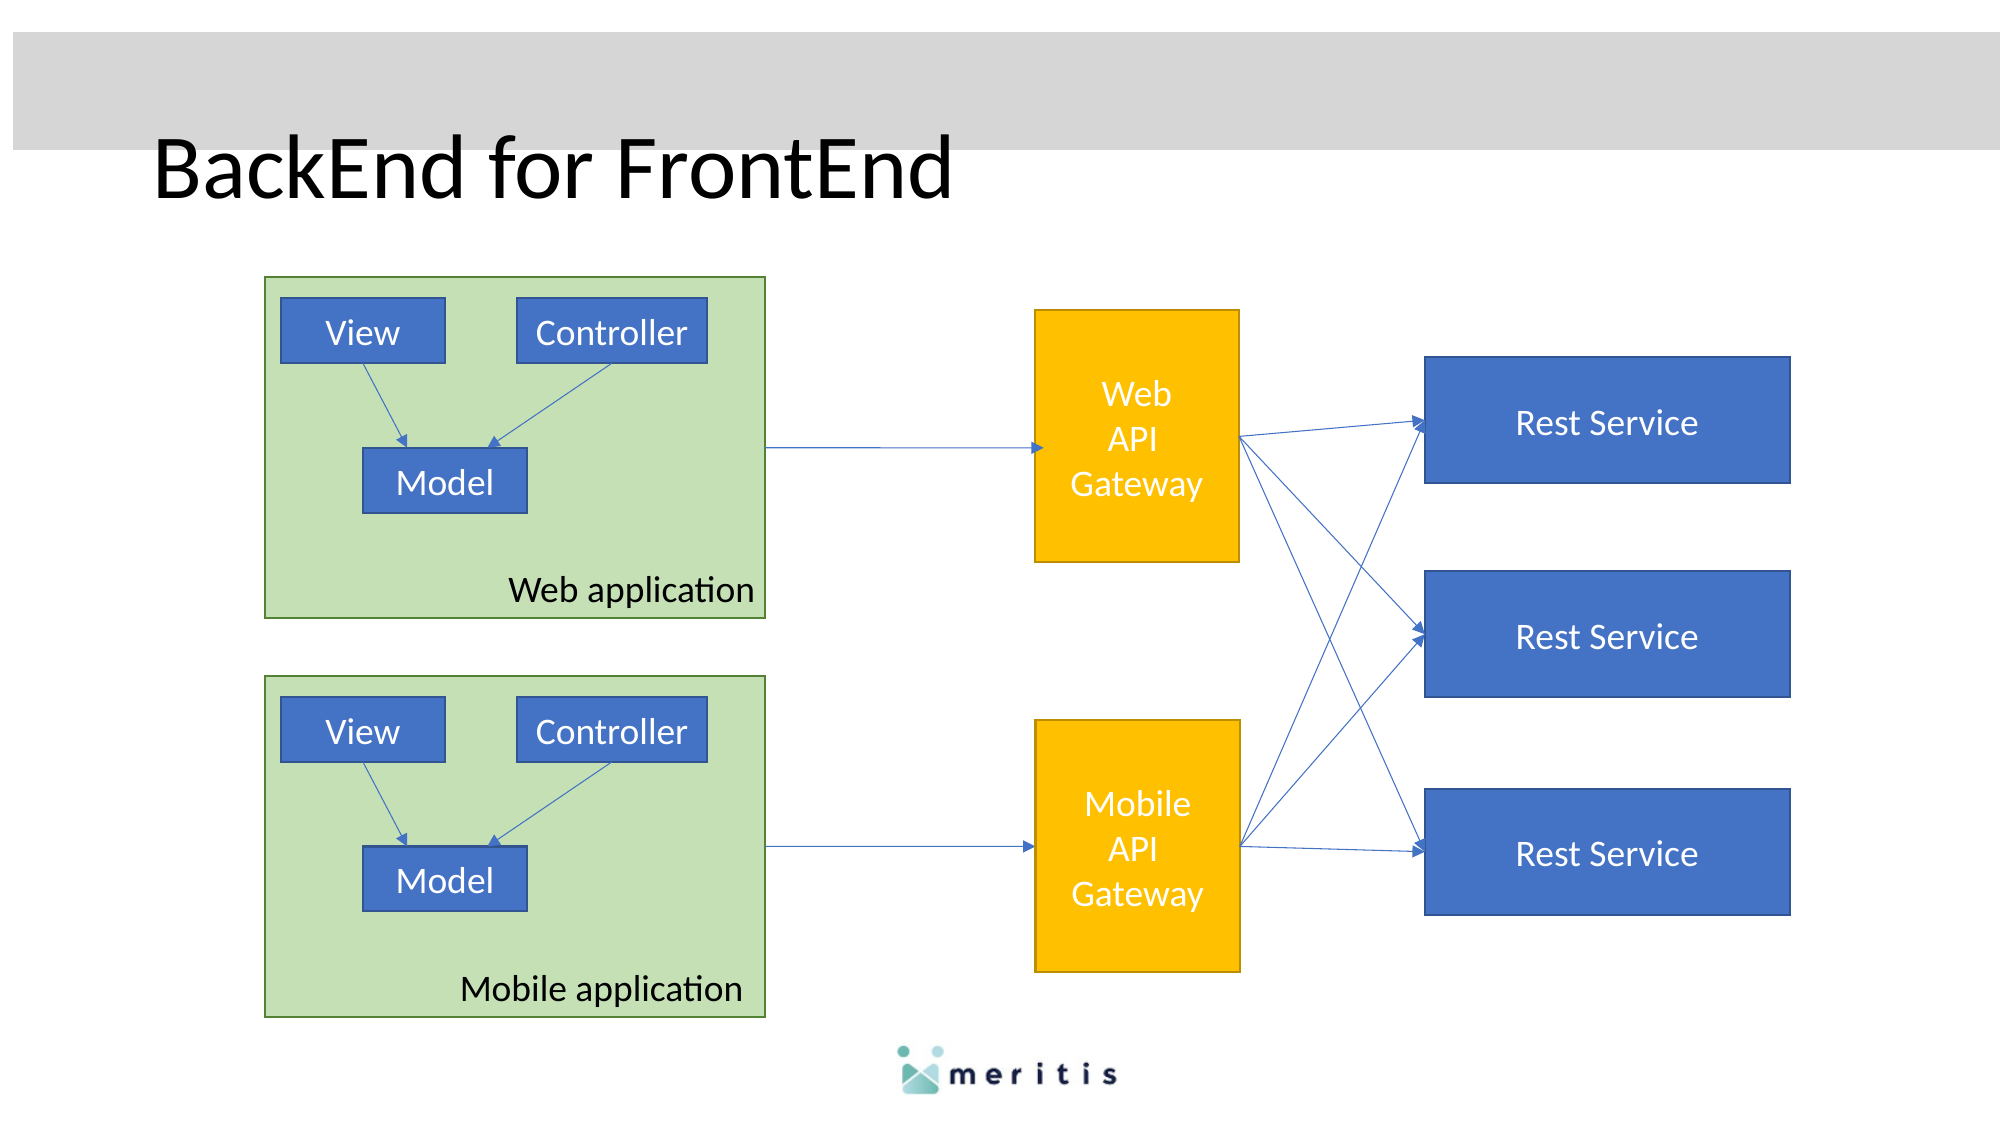

# BackEnd for FrontEnd

Controller
View
Model
Web application
Web
API
Gateway
Rest Service
Rest Service

Controller
View
Model
Mobile application
Mobile
API
Gateway
Rest Service